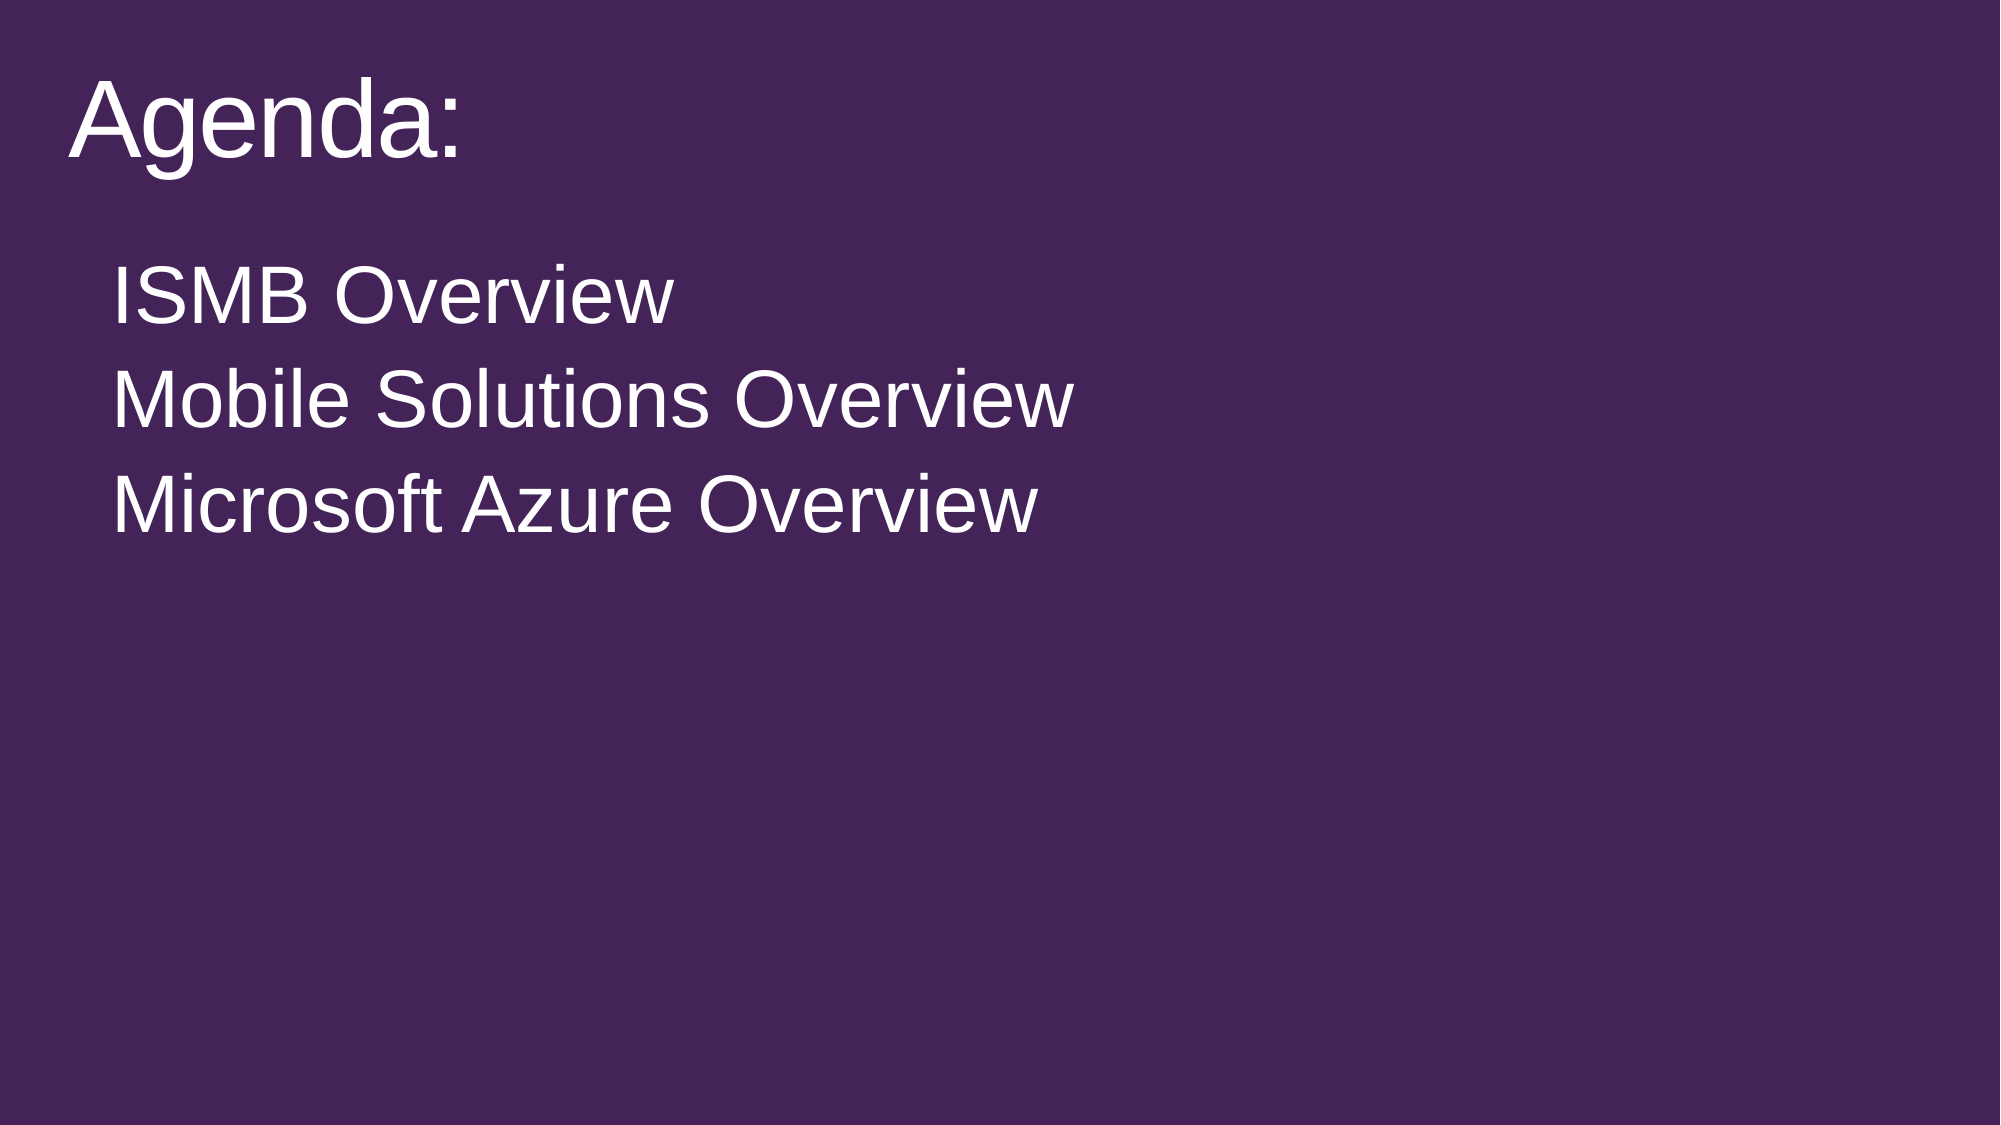

# Agenda:
ISMB Overview
Mobile Solutions Overview
Microsoft Azure Overview